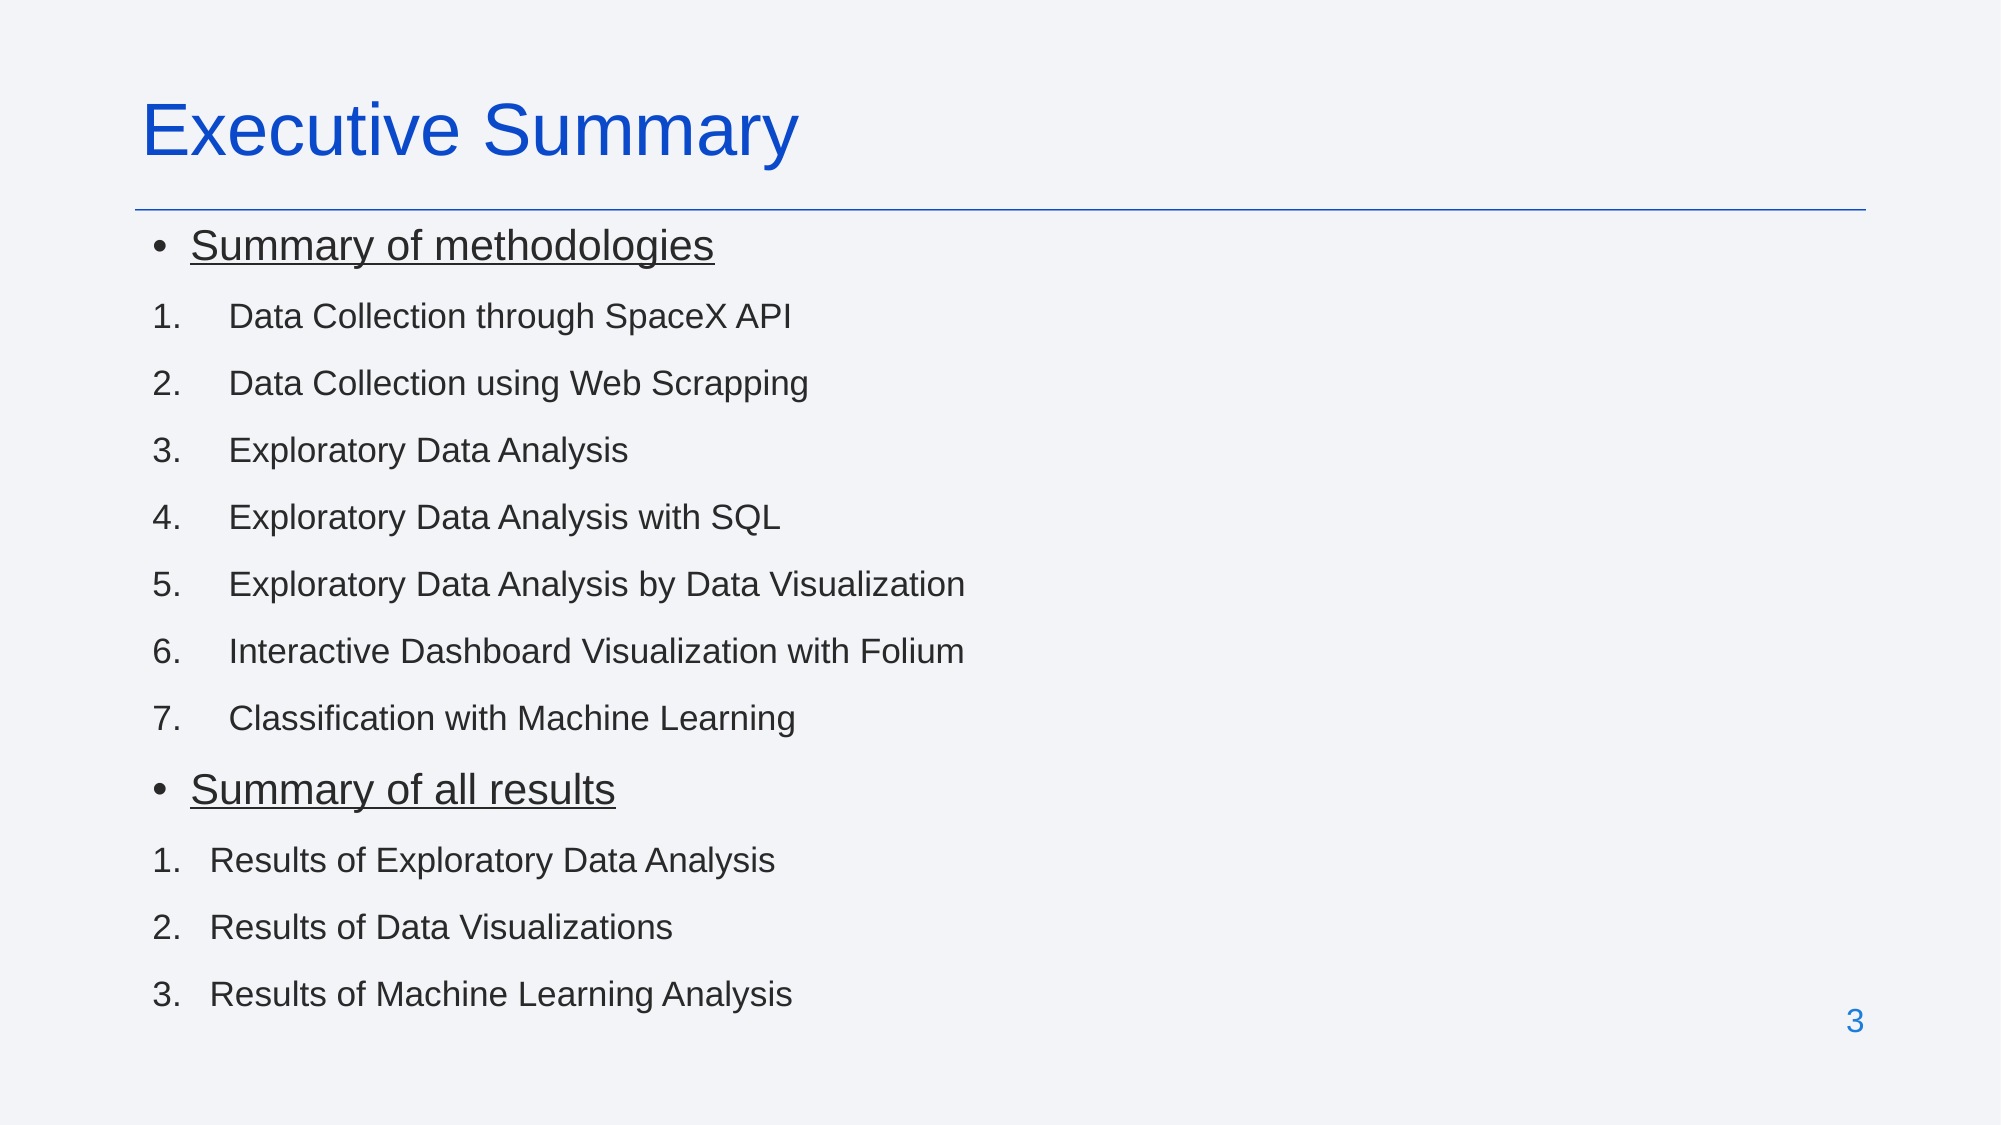

Executive Summary
Summary of methodologies
Data Collection through SpaceX API
Data Collection using Web Scrapping
Exploratory Data Analysis
Exploratory Data Analysis with SQL
Exploratory Data Analysis by Data Visualization
Interactive Dashboard Visualization with Folium
Classification with Machine Learning
Summary of all results
Results of Exploratory Data Analysis
Results of Data Visualizations
Results of Machine Learning Analysis

3